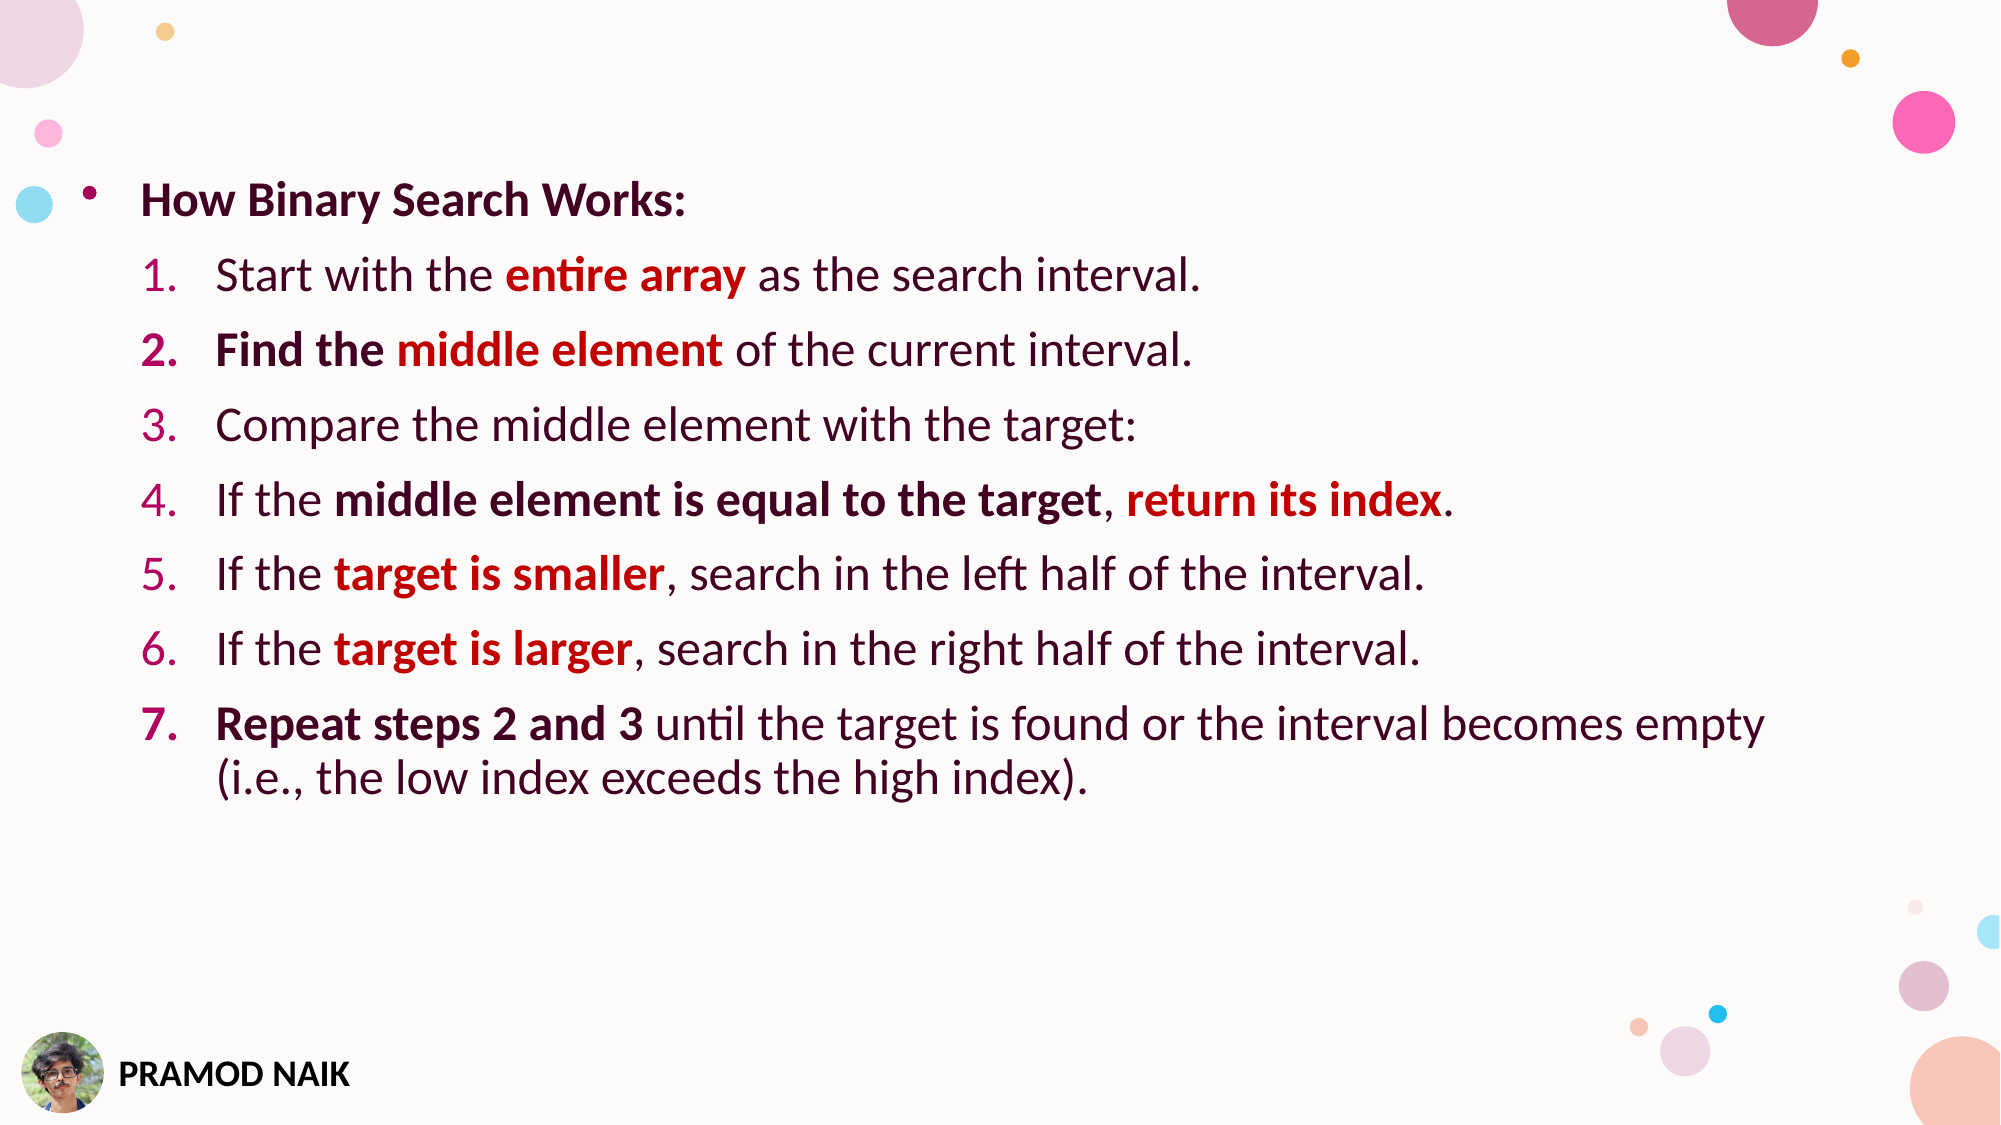

How Binary Search Works:
Start with the entire array as the search interval.
Find the middle element of the current interval.
Compare the middle element with the target:
If the middle element is equal to the target, return its index.
If the target is smaller, search in the left half of the interval.
If the target is larger, search in the right half of the interval.
Repeat steps 2 and 3 until the target is found or the interval becomes empty (i.e., the low index exceeds the high index).